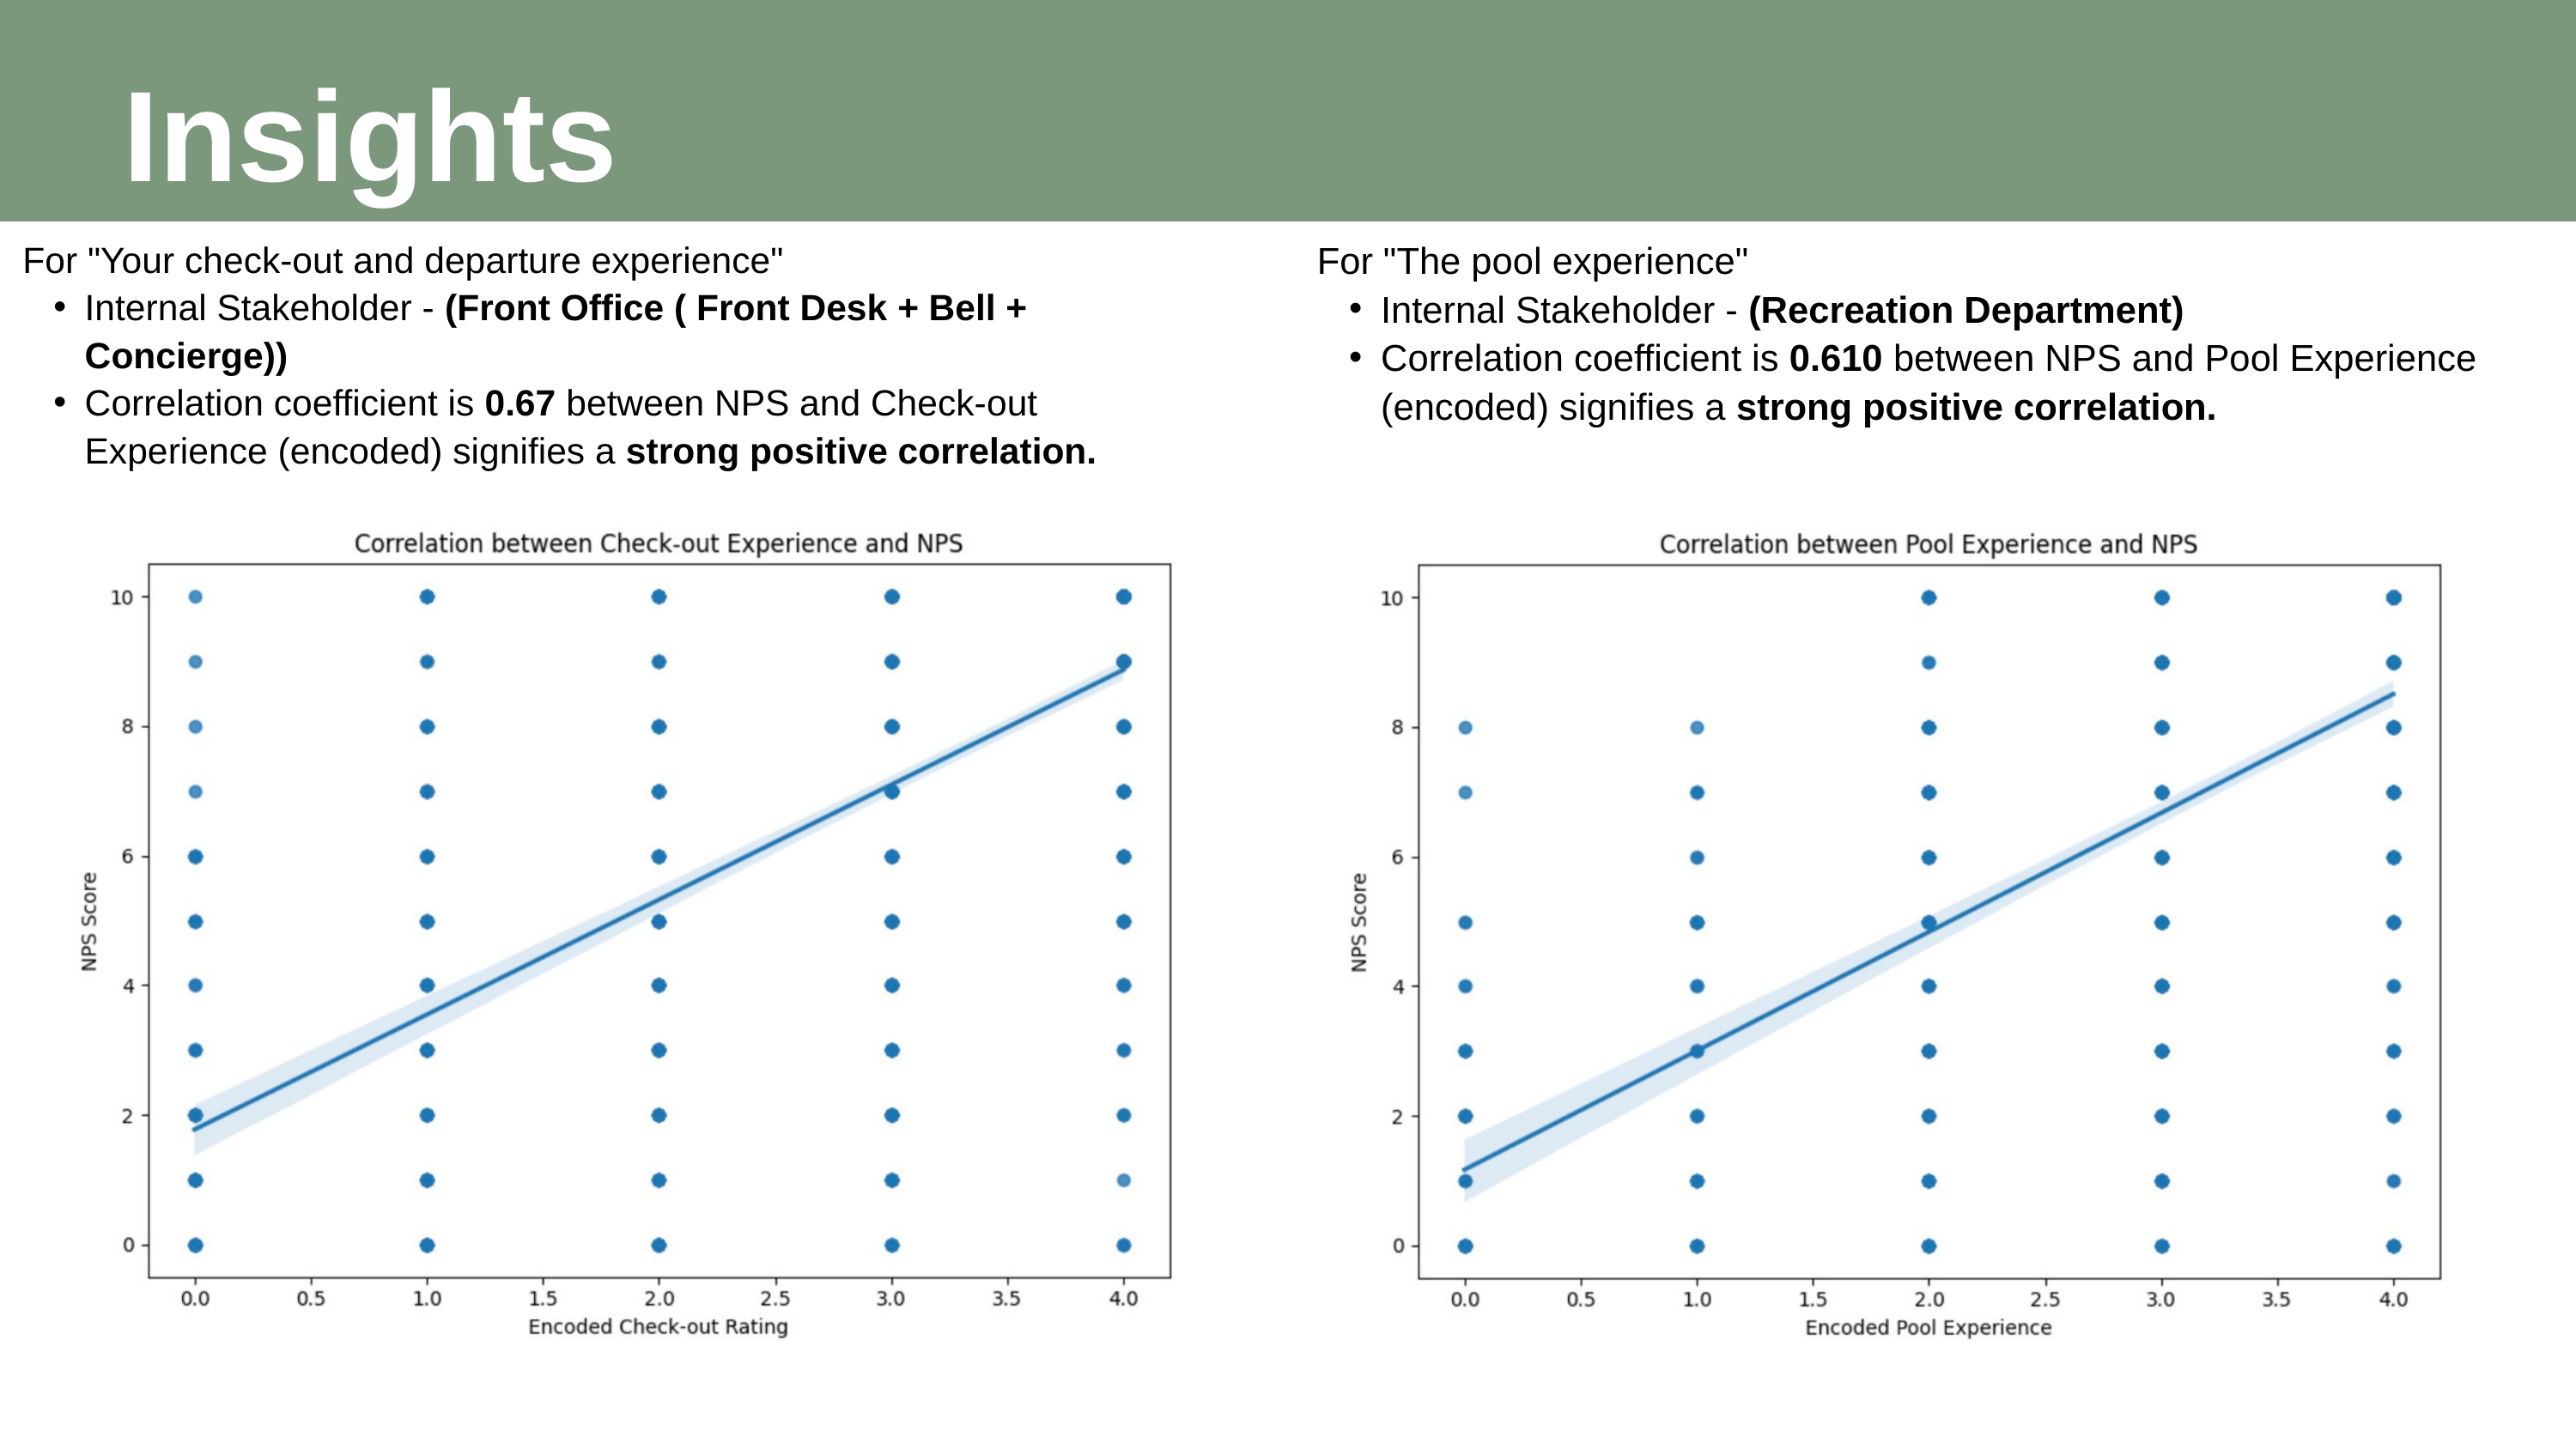

Insights
For "Your check-out and departure experience"
Internal Stakeholder - (Front Office ( Front Desk + Bell + Concierge))
Correlation coefficient is 0.67 between NPS and Check-out Experience (encoded) signifies a strong positive correlation.

For "The pool experience"
Internal Stakeholder - (Recreation Department)
Correlation coefficient is 0.610 between NPS and Pool Experience (encoded) signifies a strong positive correlation.